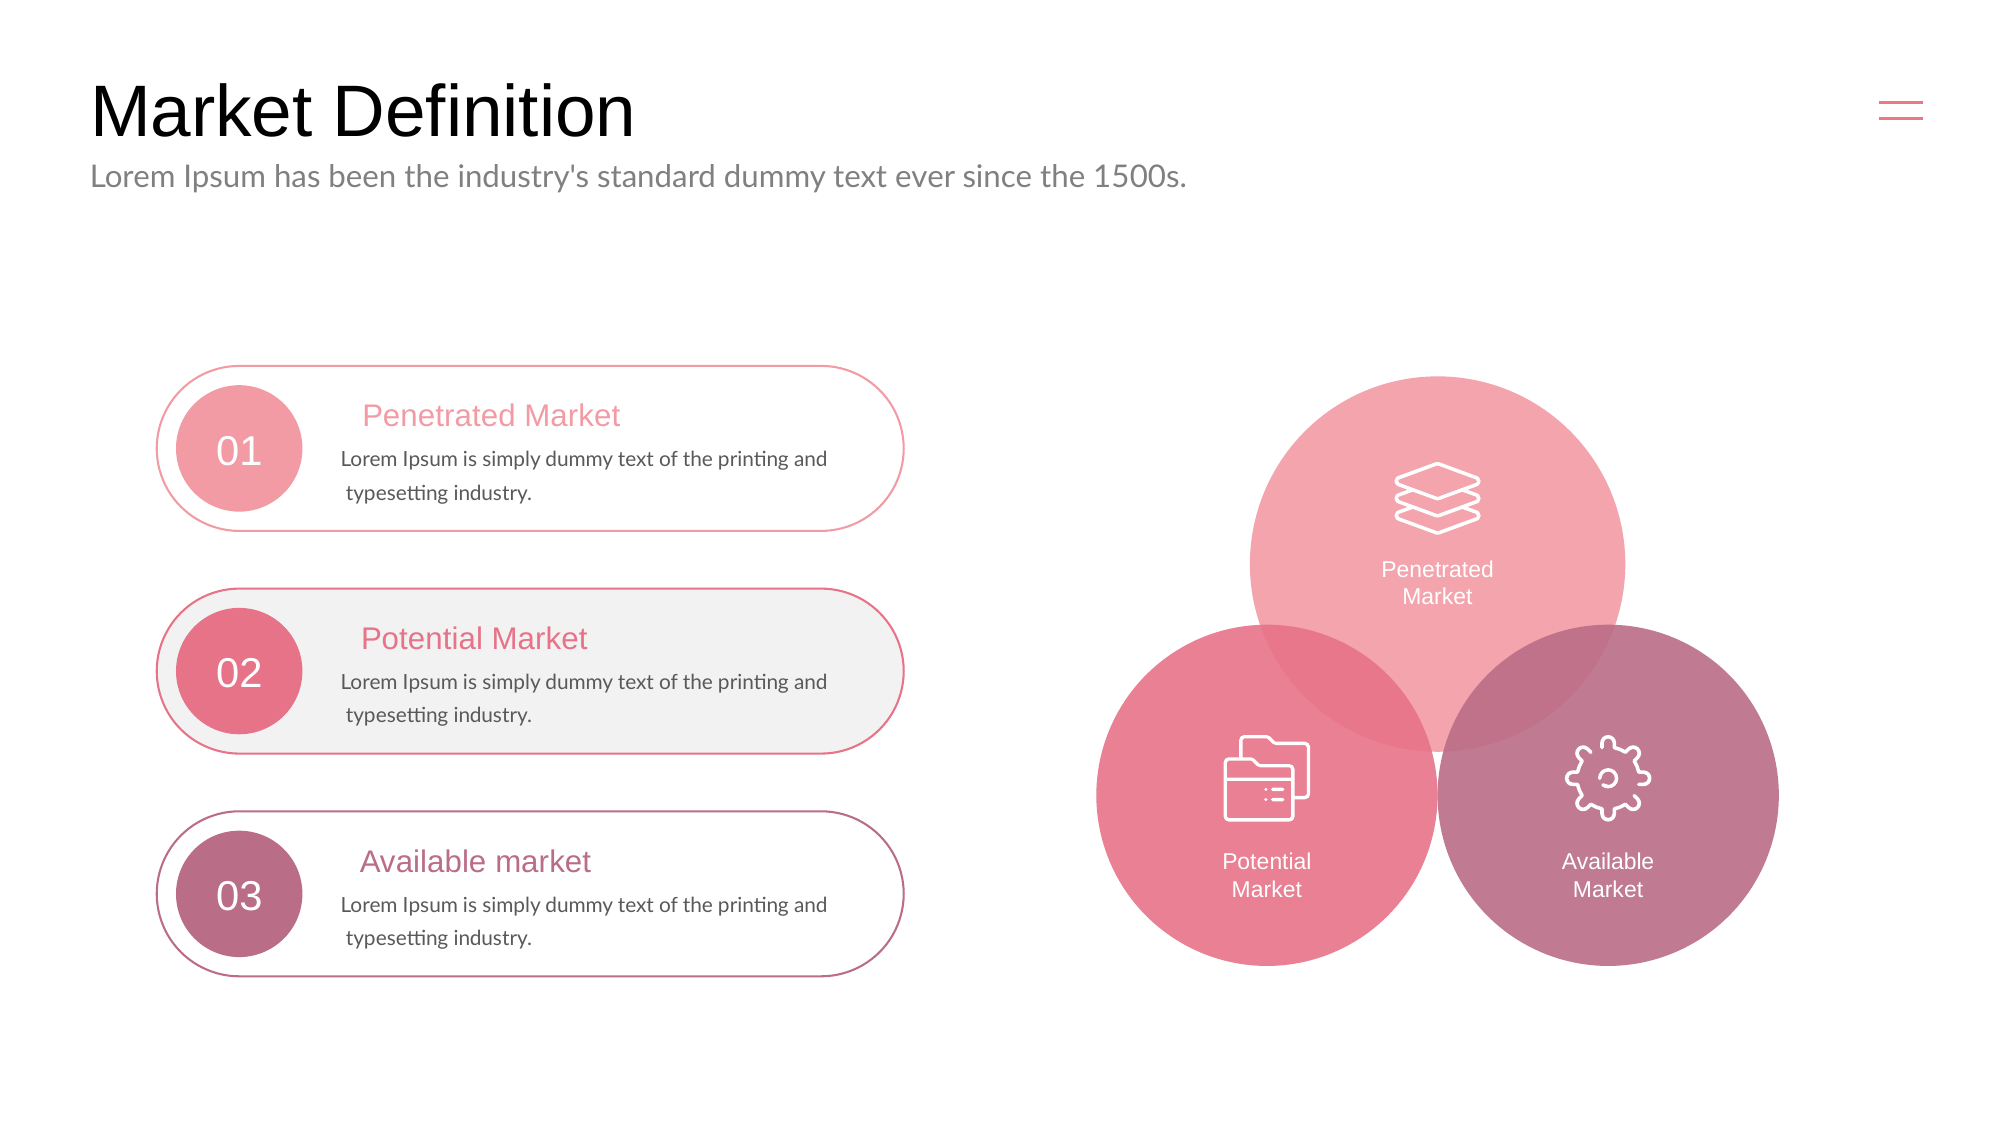

# Market Definition
Lorem Ipsum has been the industry's standard dummy text ever since the 1500s.

01
Penetrated Market
Lorem Ipsum is simply dummy text of the printing and  typesetting industry.

Penetrated
Market

02
Potential Market

Lorem Ipsum is simply dummy text of the printing and  typesetting industry.

03
Available market
Potential
Market
Available
Market
Lorem Ipsum is simply dummy text of the printing and  typesetting industry.